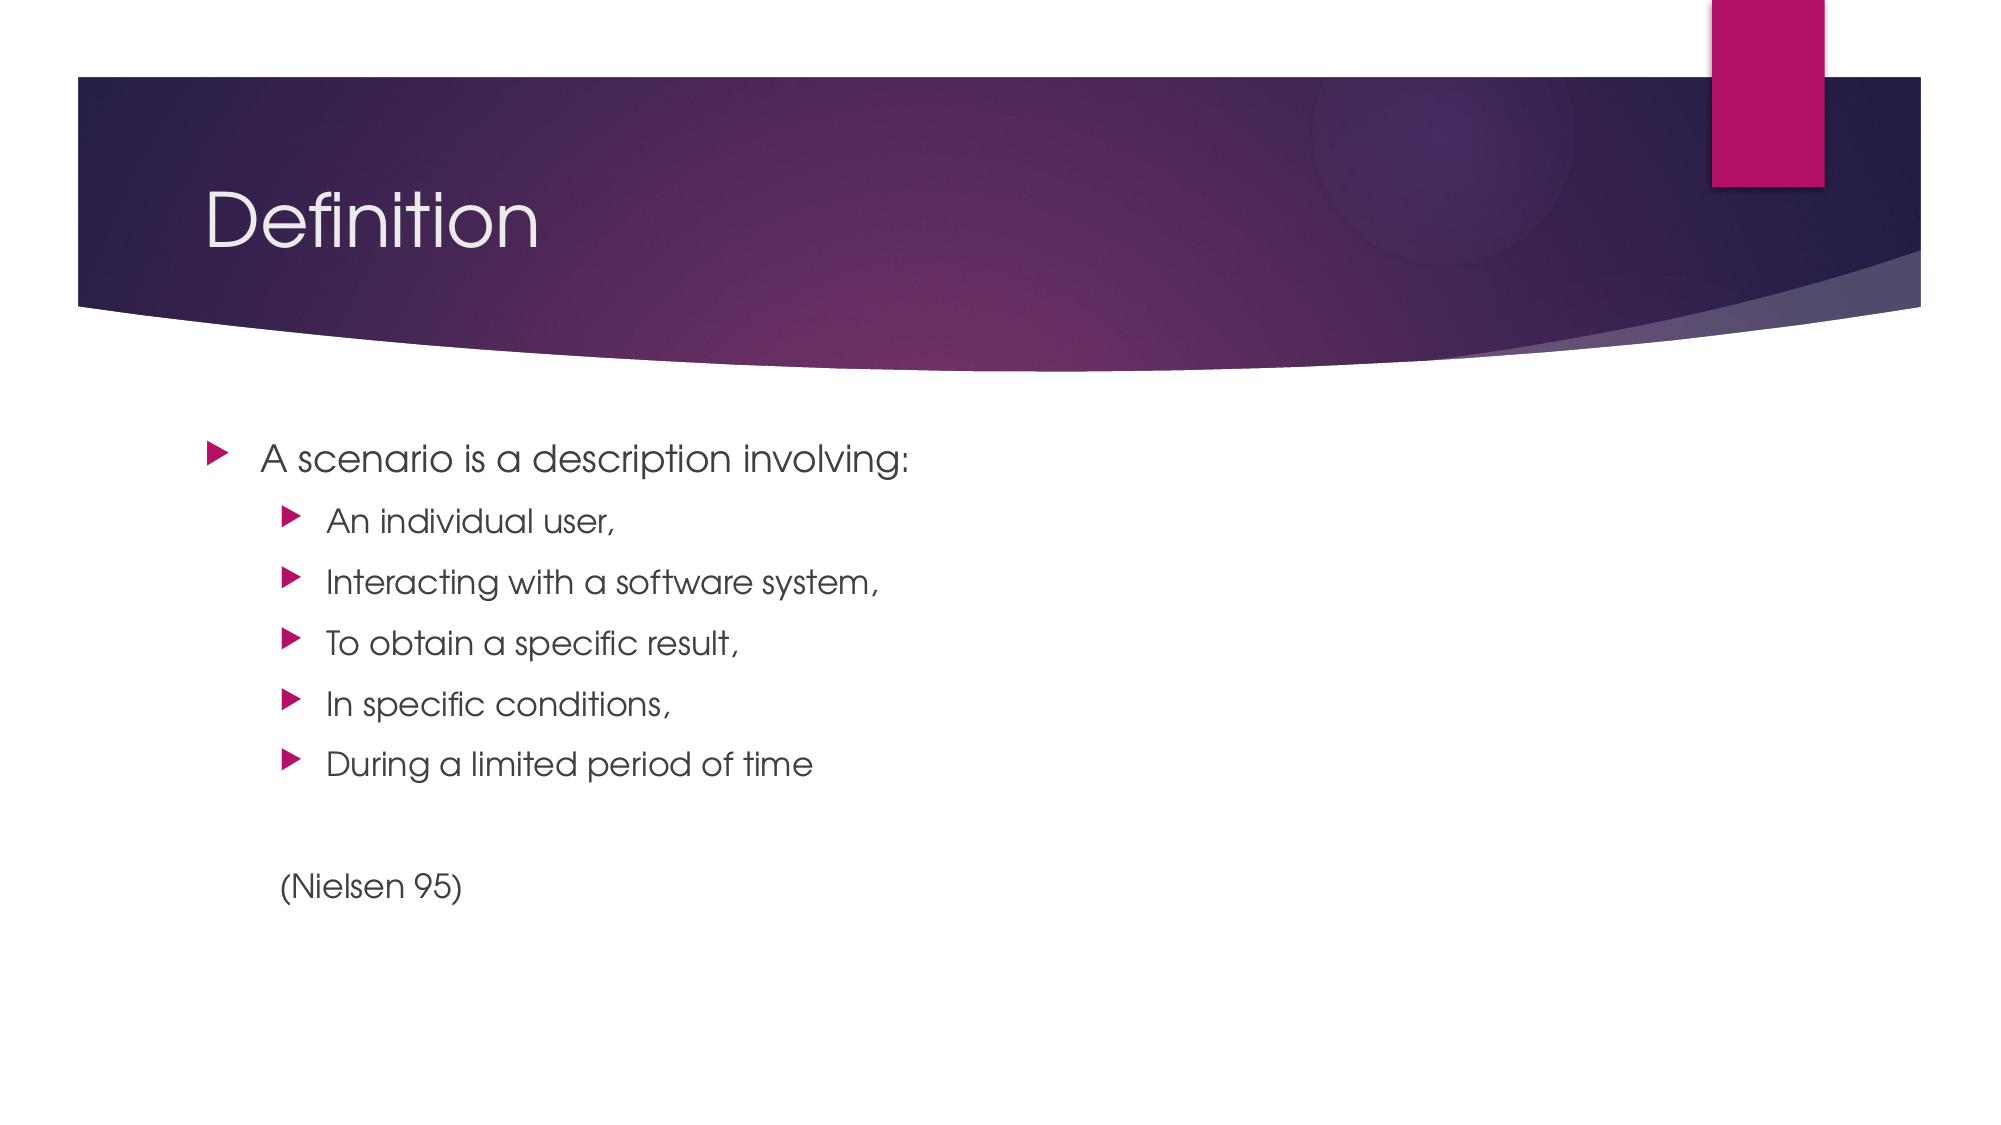

# Definition
A scenario is a description involving:
An individual user,
Interacting with a software system,
To obtain a specific result,
In specific conditions,
During a limited period of time

(Nielsen 95)